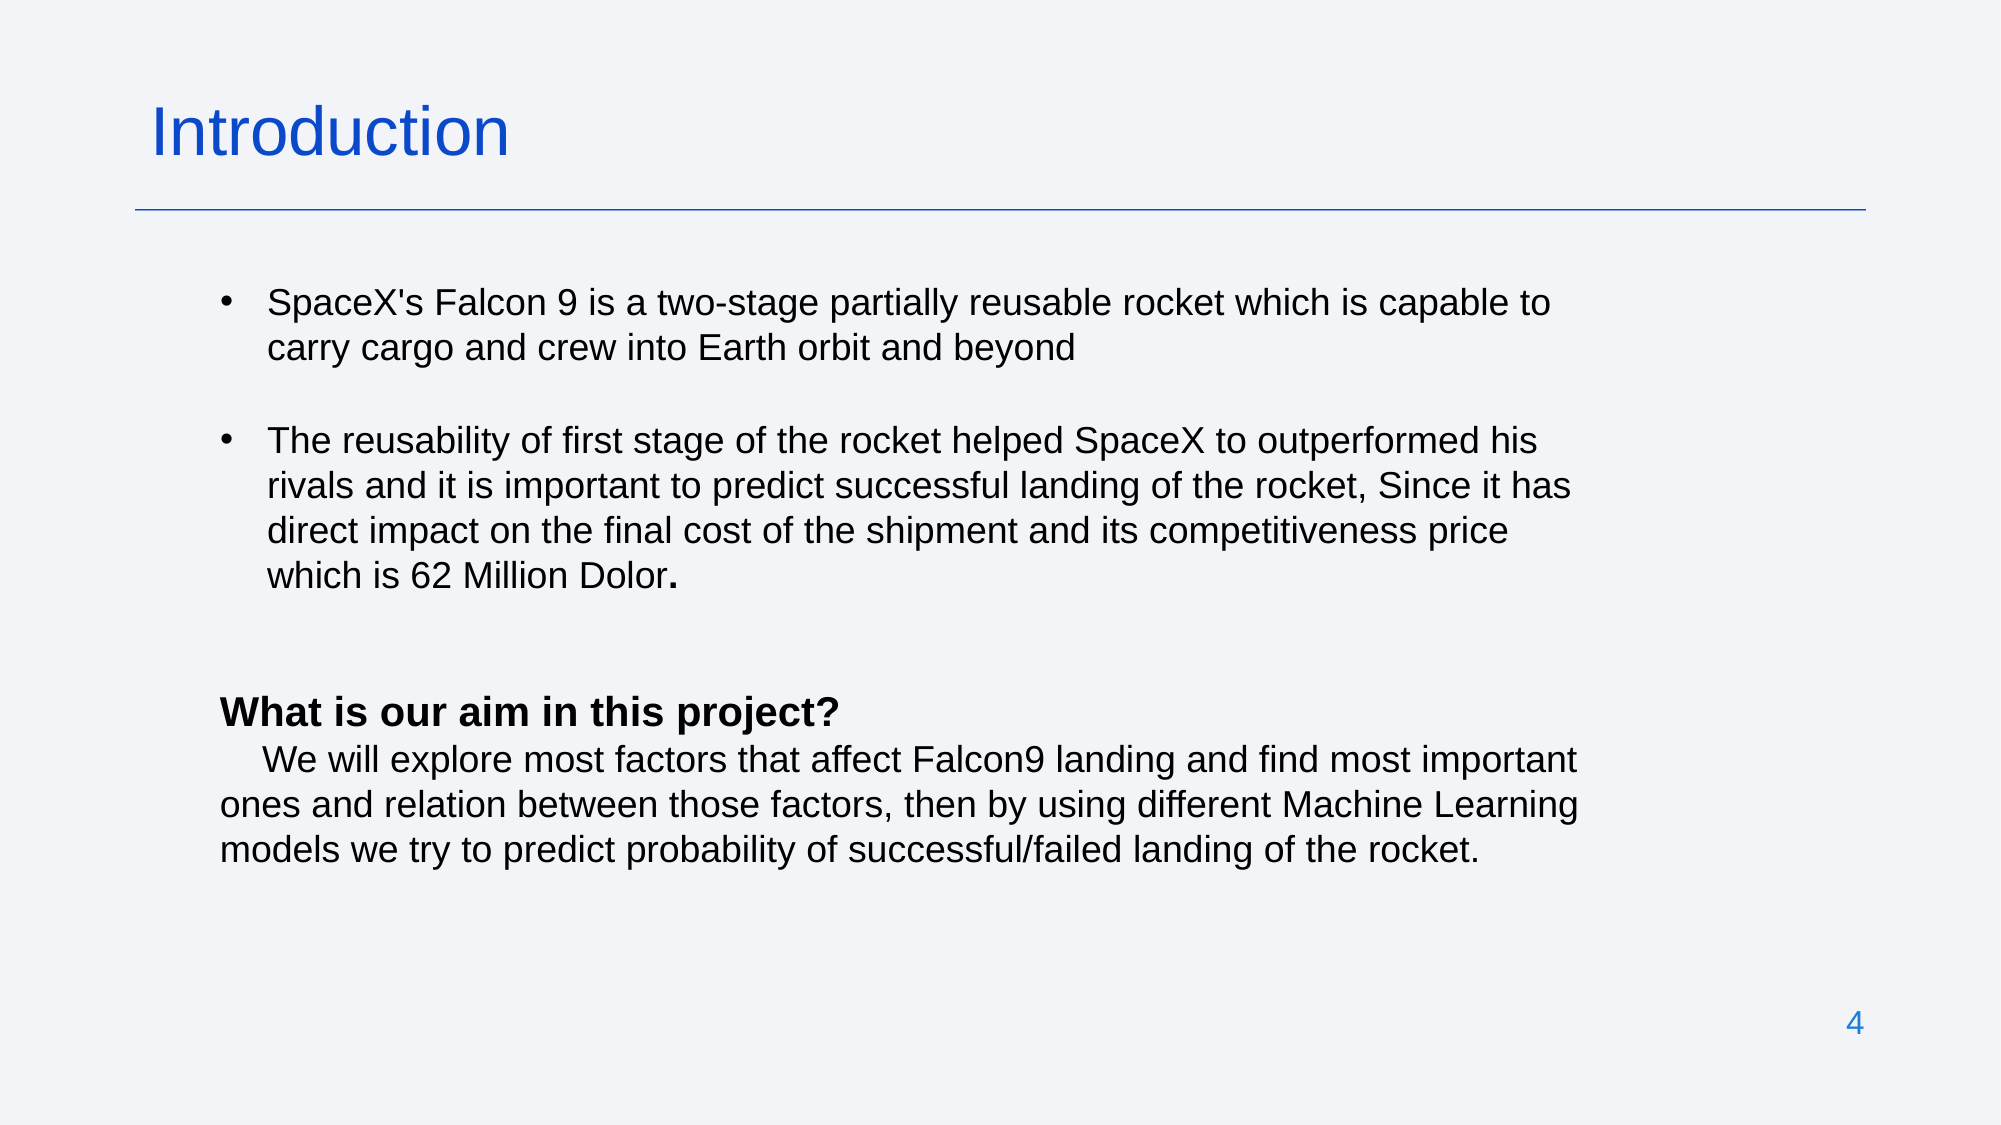

Introduction
SpaceX's Falcon 9 is a two-stage partially reusable rocket which is capable to carry cargo and crew into Earth orbit and beyond
The reusability of first stage of the rocket helped SpaceX to outperformed his rivals and it is important to predict successful landing of the rocket, Since it has direct impact on the final cost of the shipment and its competitiveness price which is 62 Million Dolor.
What is our aim in this project?
    We will explore most factors that affect Falcon9 landing and find most important ones and relation between those factors, then by using different Machine Learning models we try to predict probability of successful/failed landing of the rocket.
4